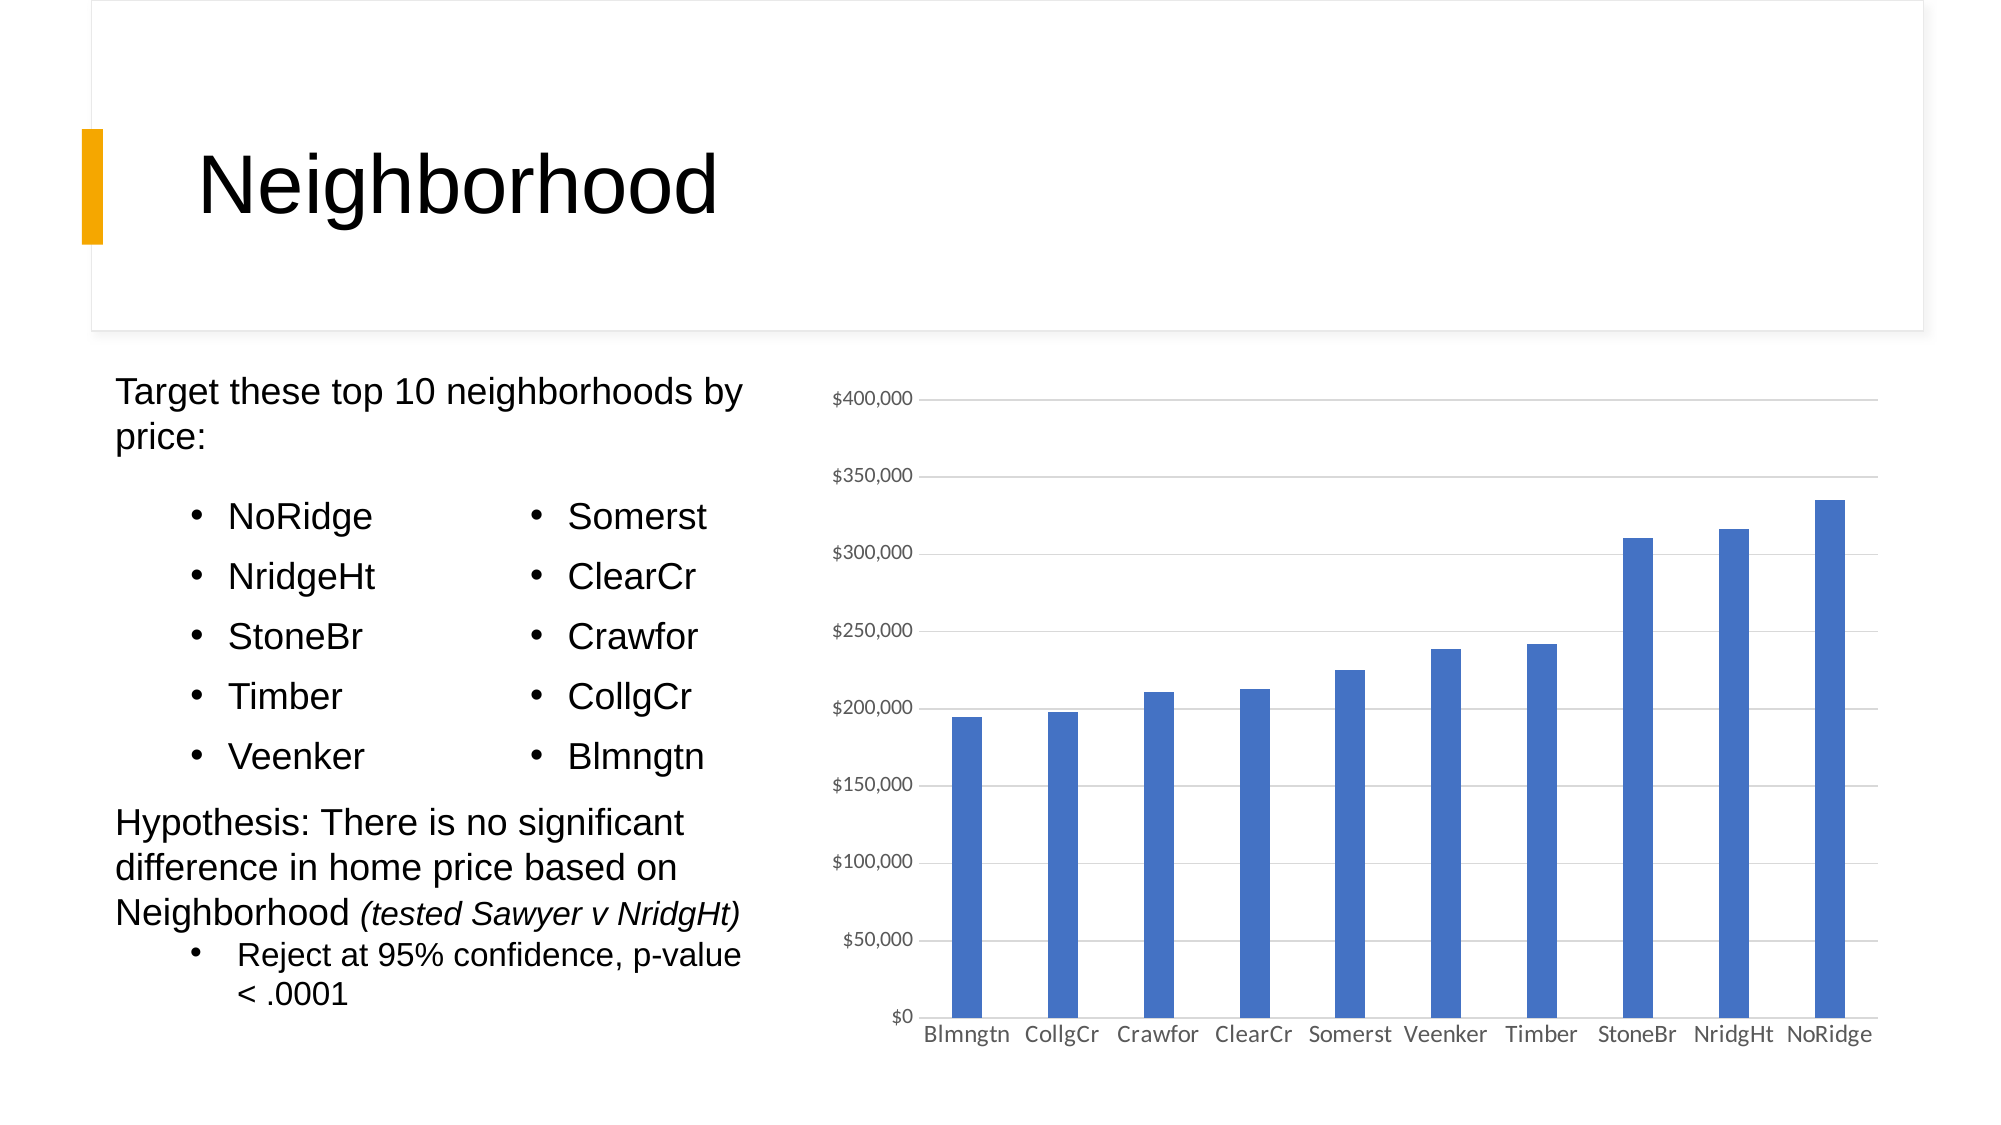

# Neighborhood
Target these top 10 neighborhoods by price:

### Chart

| Category |  |
|---|---|
| Blmngtn | 194870.88235294117 |
| CollgCr | 197965.77333333335 |
| Crawfor | 210624.72549019608 |
| ClearCr | 212565.42857142858 |
| Somerst | 225379.83720930232 |
| Veenker | 238772.72727272726 |
| Timber | 242247.44736842104 |
| StoneBr | 310499.0 |
| NridgHt | 316270.6233766234 |
| NoRidge | 335295.31707317074 |
NoRidge
NridgeHt
StoneBr
Timber
Veenker
Somerst
ClearCr
Crawfor
CollgCr
Blmngtn
Hypothesis: There is no significant difference in home price based on Neighborhood (tested Sawyer v NridgHt)
Reject at 95% confidence, p-value < .0001